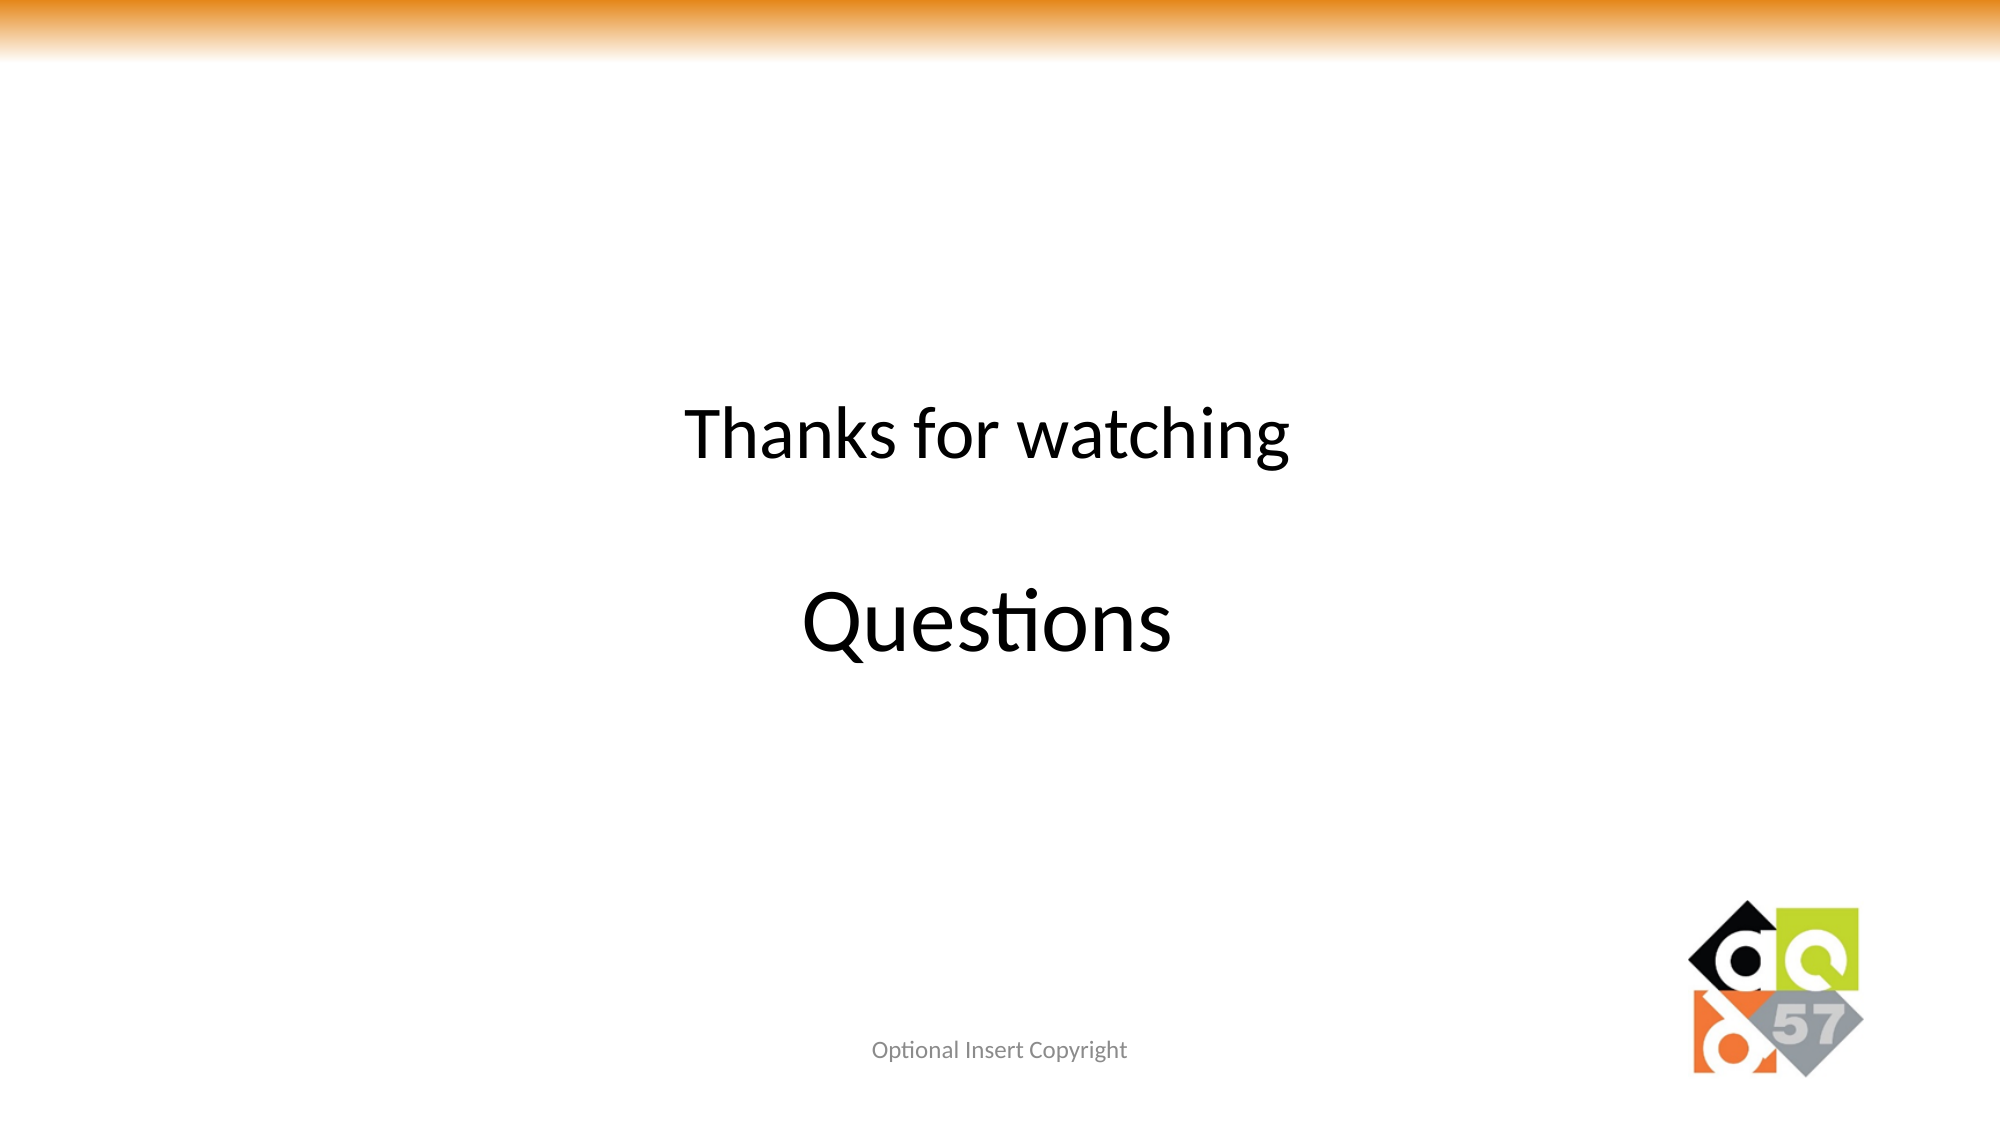

# Thanks for watching Questions
Optional Insert Copyright